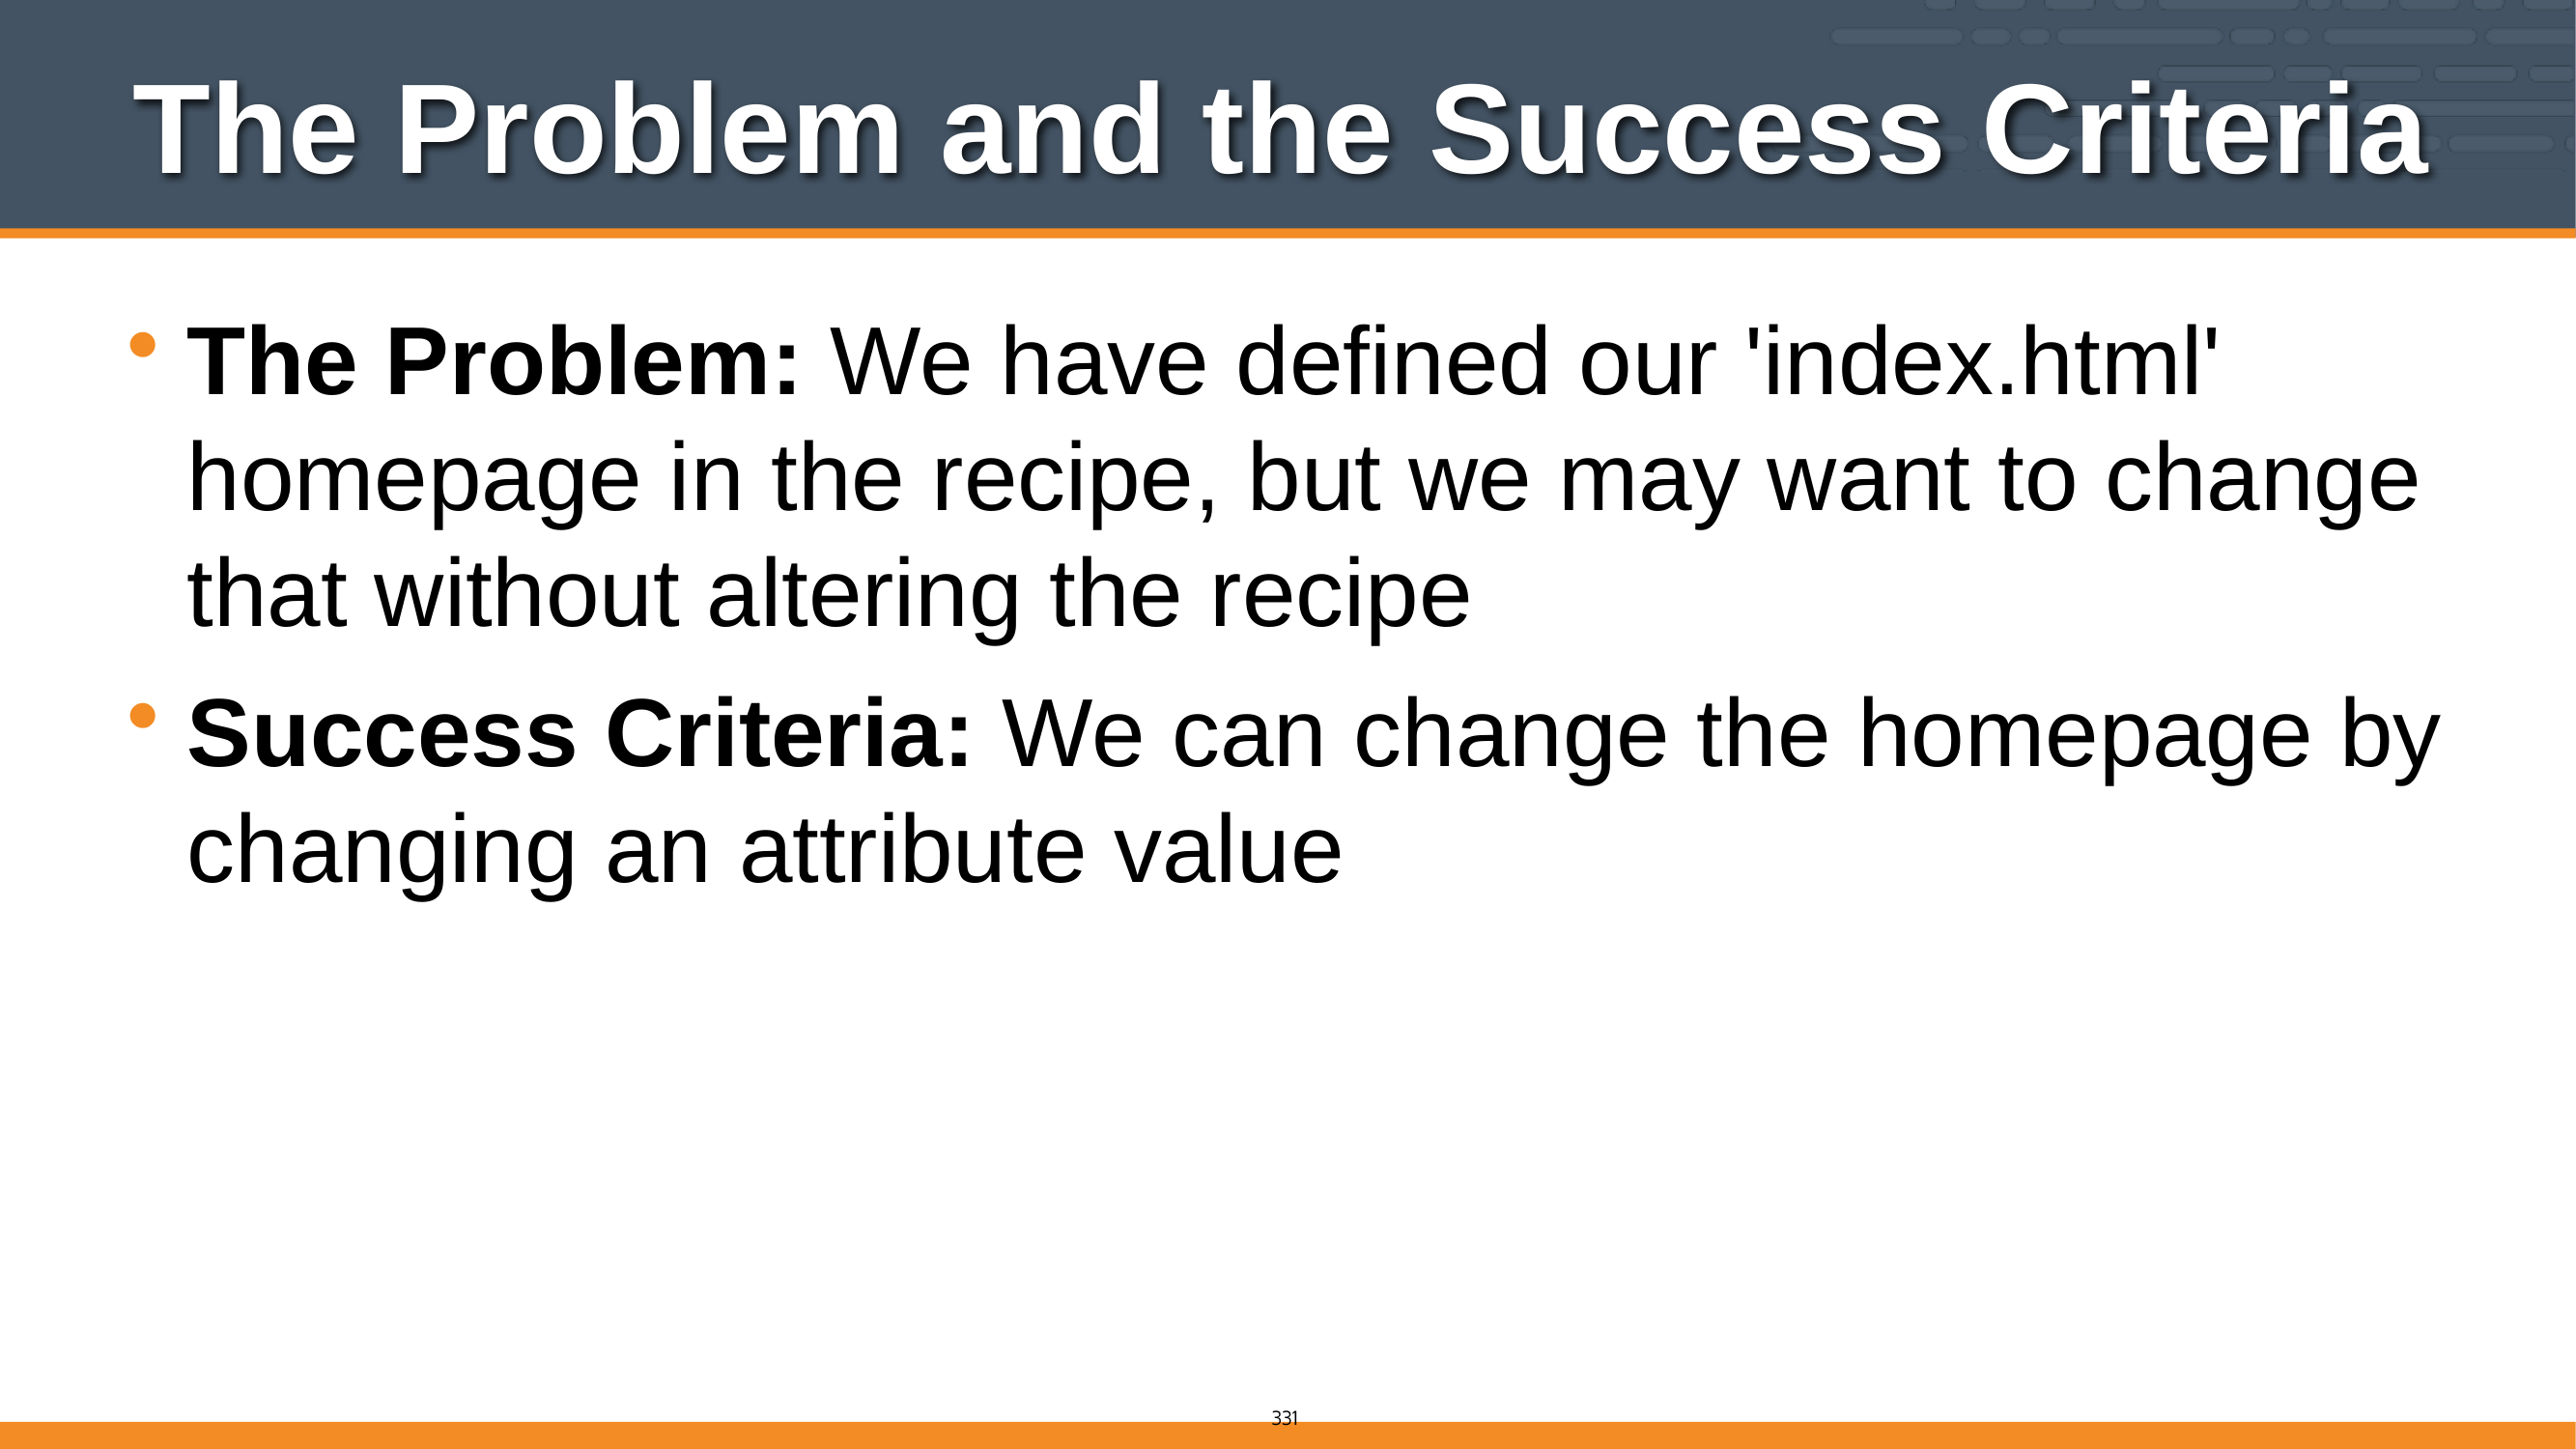

# The Problem and the Success Criteria
The Problem: We have defined our 'index.html' homepage in the recipe, but we may want to change that without altering the recipe
Success Criteria: We can change the homepage by changing an attribute value
331